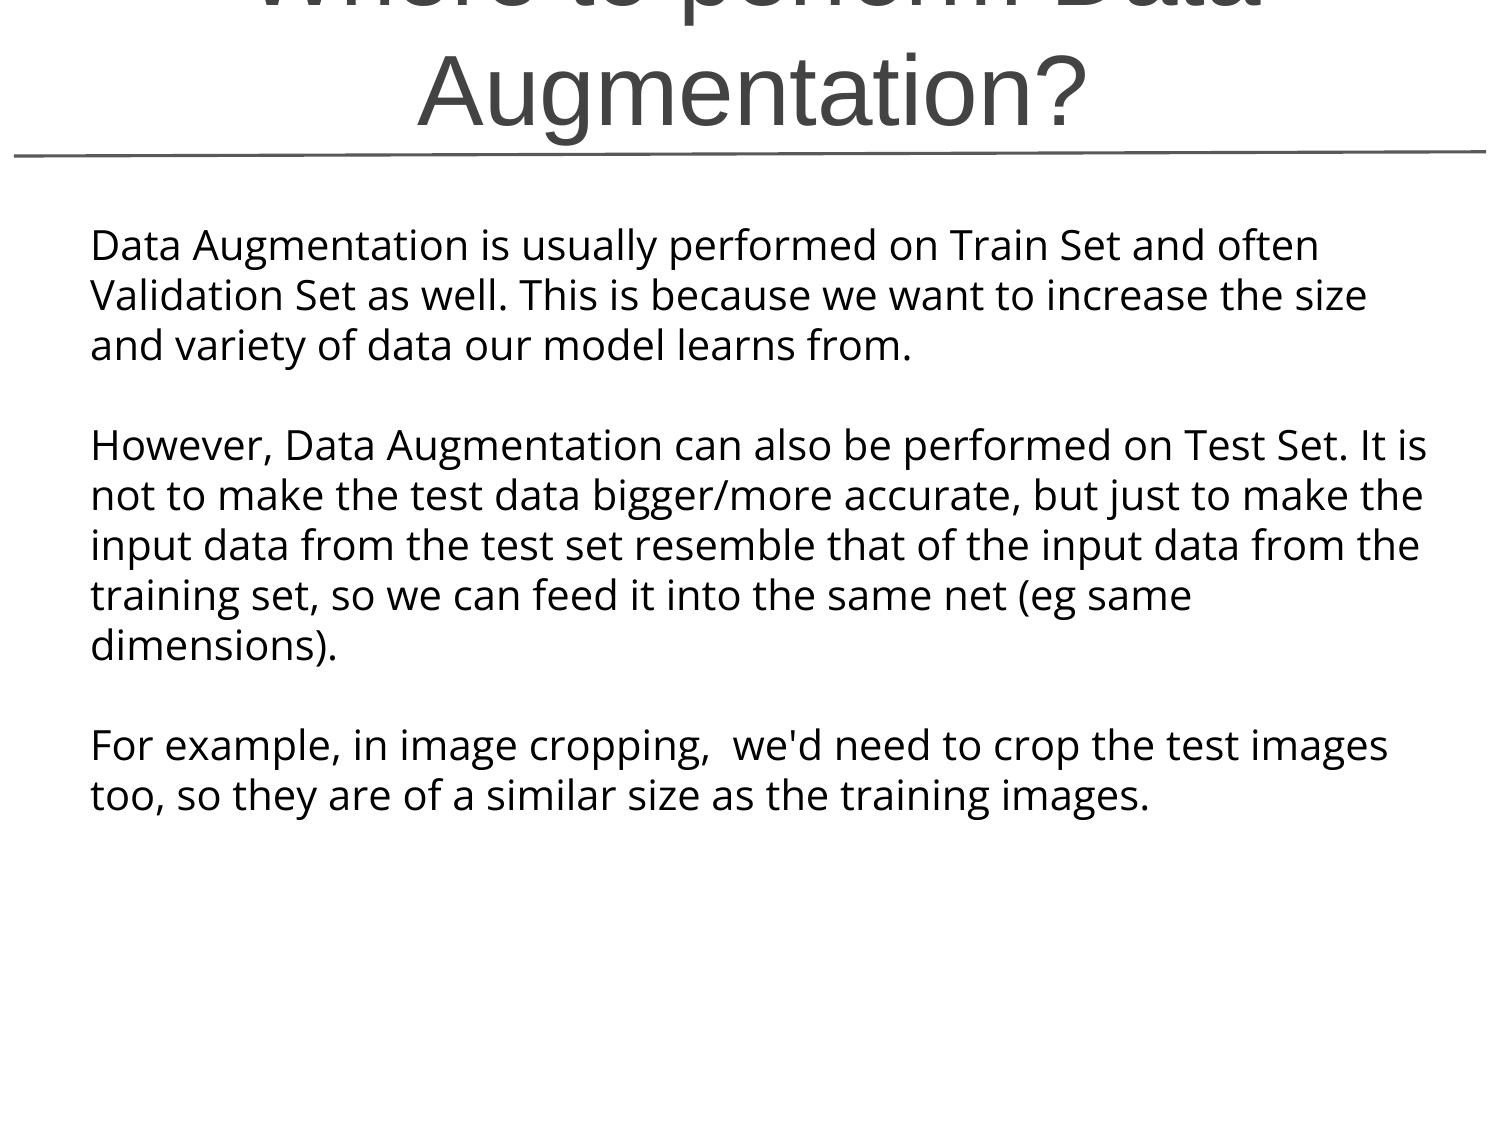

Where to perform Data Augmentation?
Data Augmentation is usually performed on Train Set and often Validation Set as well. This is because we want to increase the size and variety of data our model learns from.

However, Data Augmentation can also be performed on Test Set. It is not to make the test data bigger/more accurate, but just to make the input data from the test set resemble that of the input data from the training set, so we can feed it into the same net (eg same dimensions).

For example, in image cropping,  we'd need to crop the test images too, so they are of a similar size as the training images.